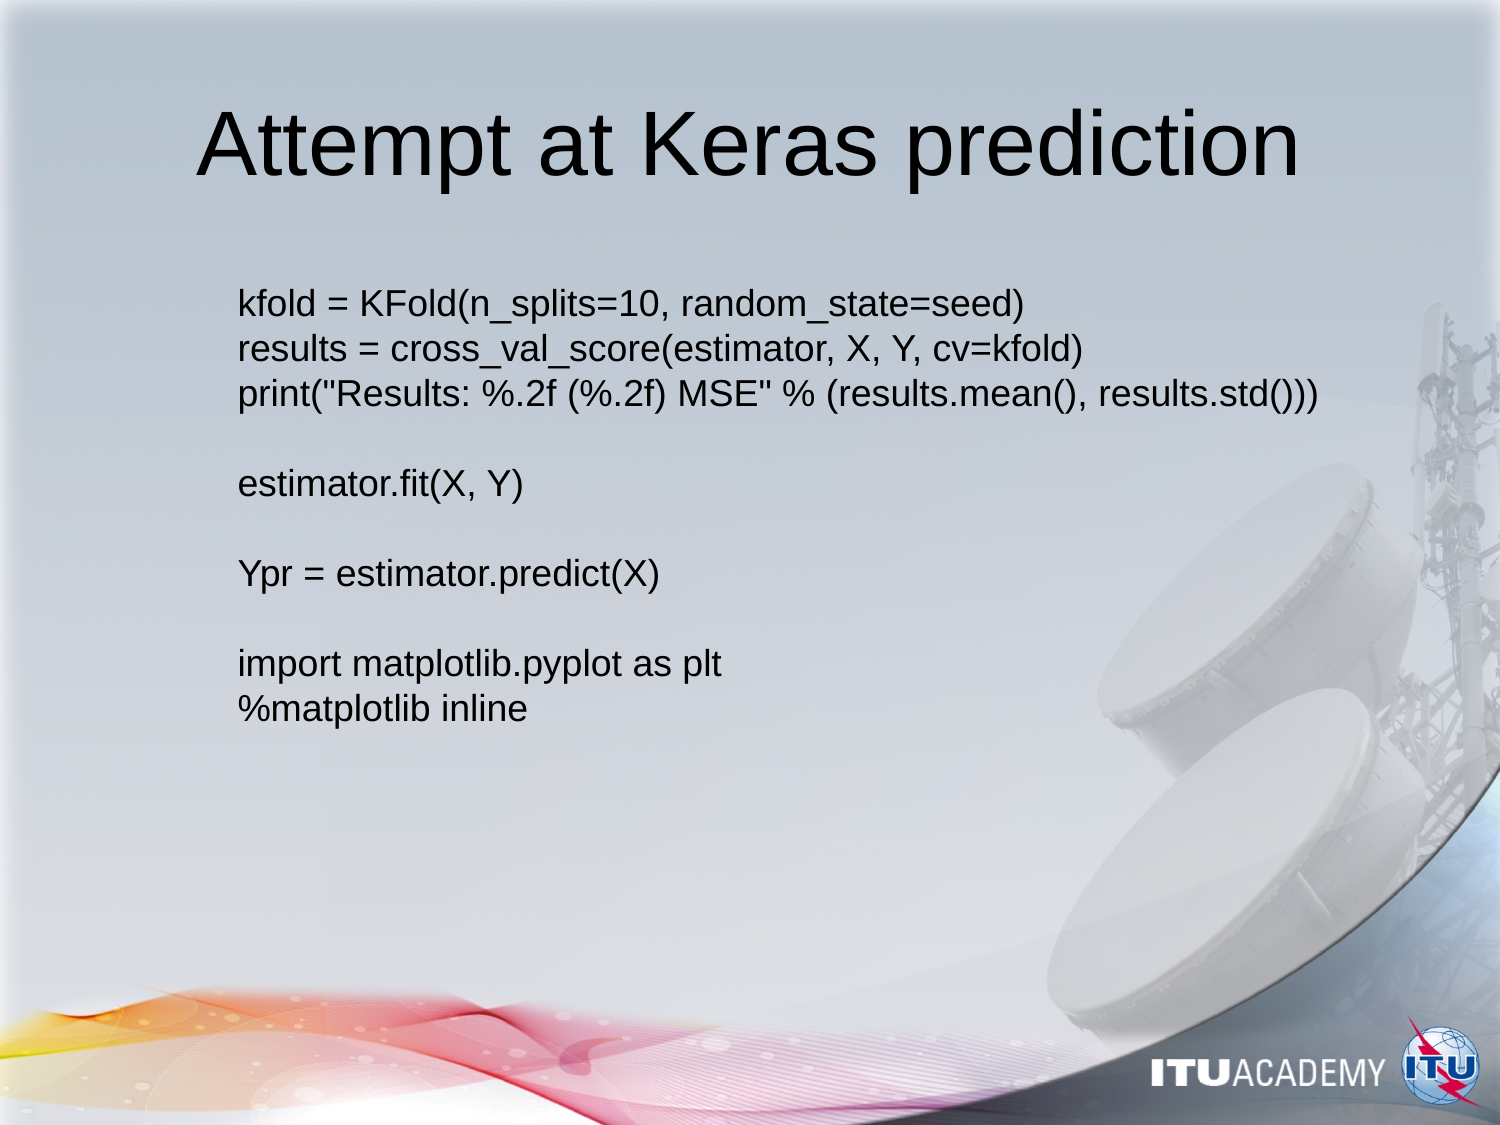

# Attempt at Keras prediction
kfold = KFold(n_splits=10, random_state=seed)
results = cross_val_score(estimator, X, Y, cv=kfold)
print("Results: %.2f (%.2f) MSE" % (results.mean(), results.std()))

estimator.fit(X, Y)

Ypr = estimator.predict(X)

import matplotlib.pyplot as plt
%matplotlib inline